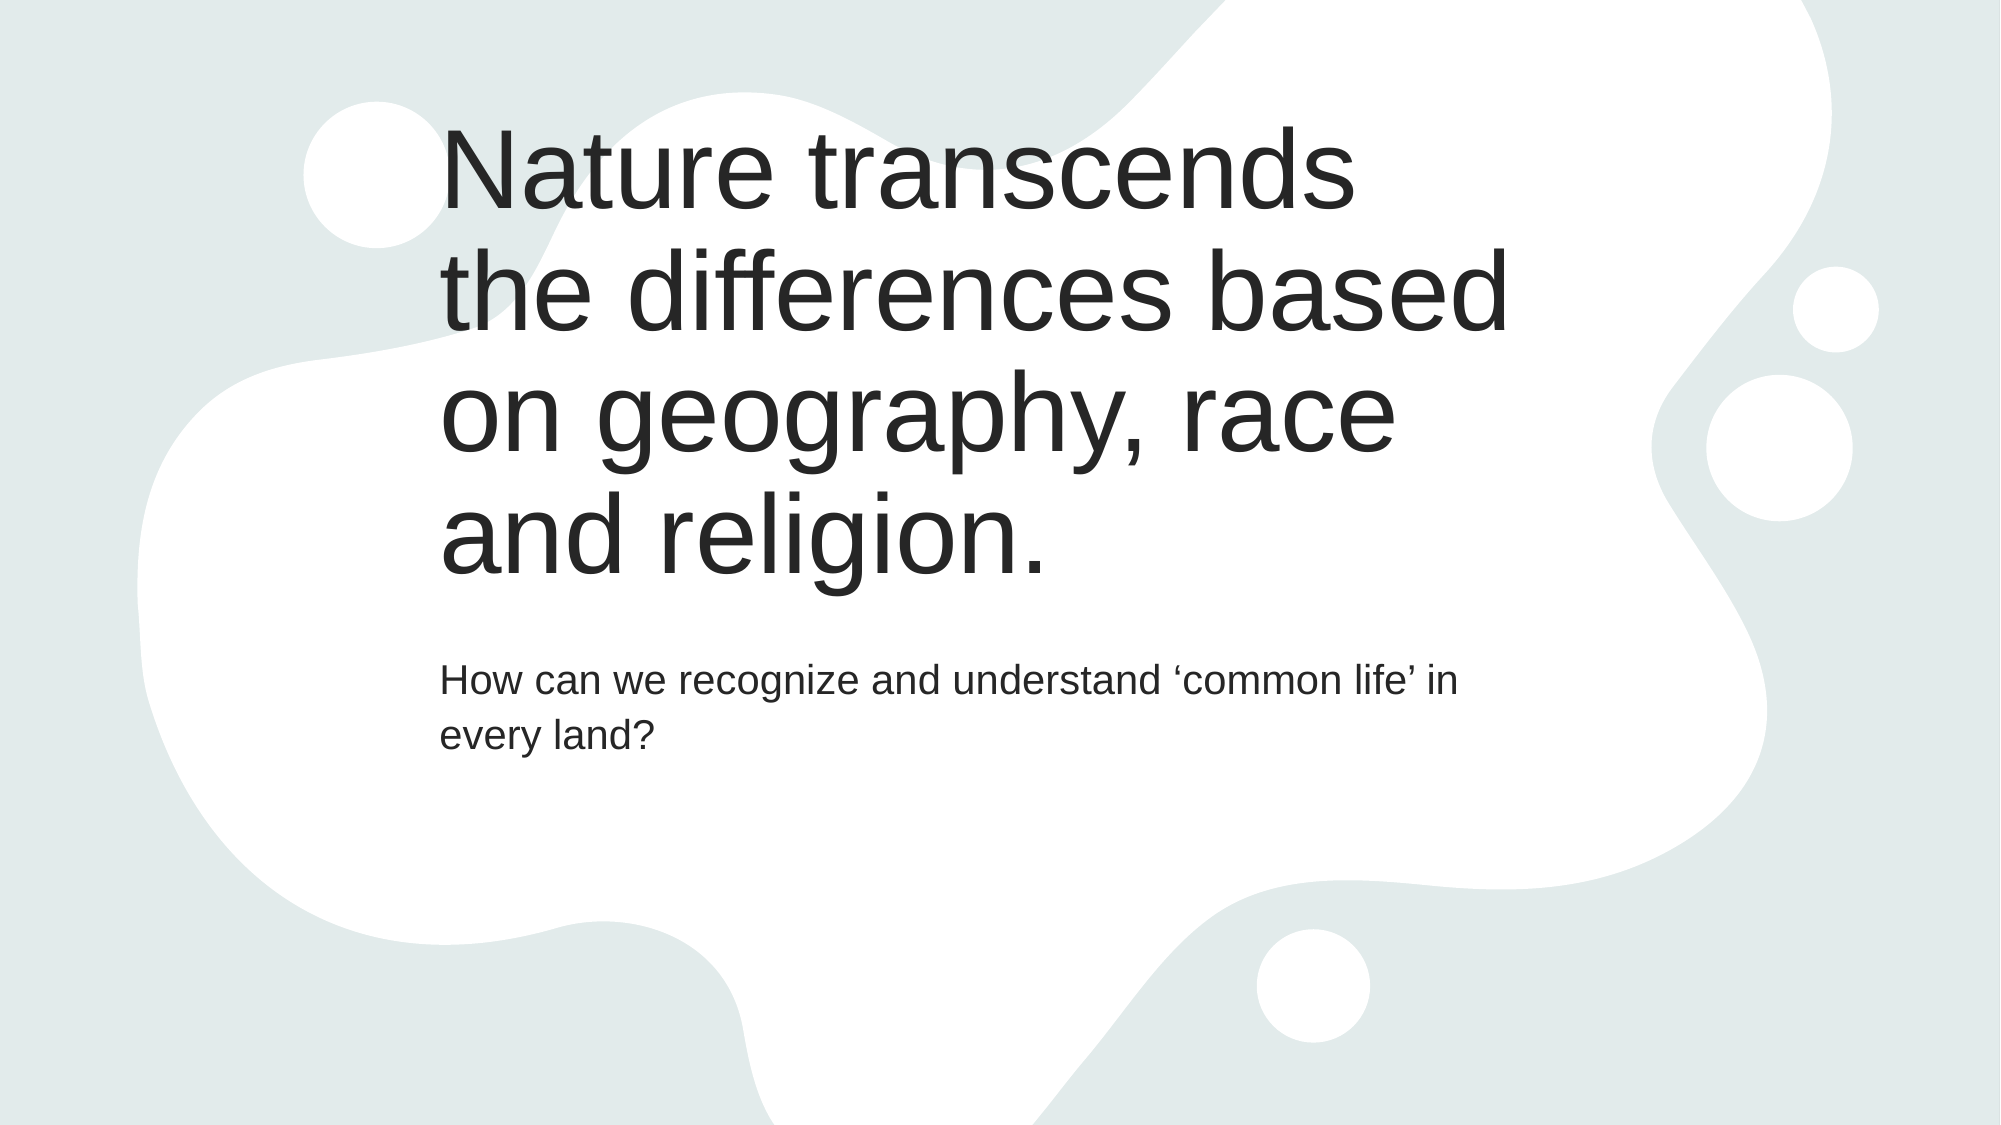

# Nature transcends the differences based on geography, race and religion.
How can we recognize and understand ‘common life’ in every land?